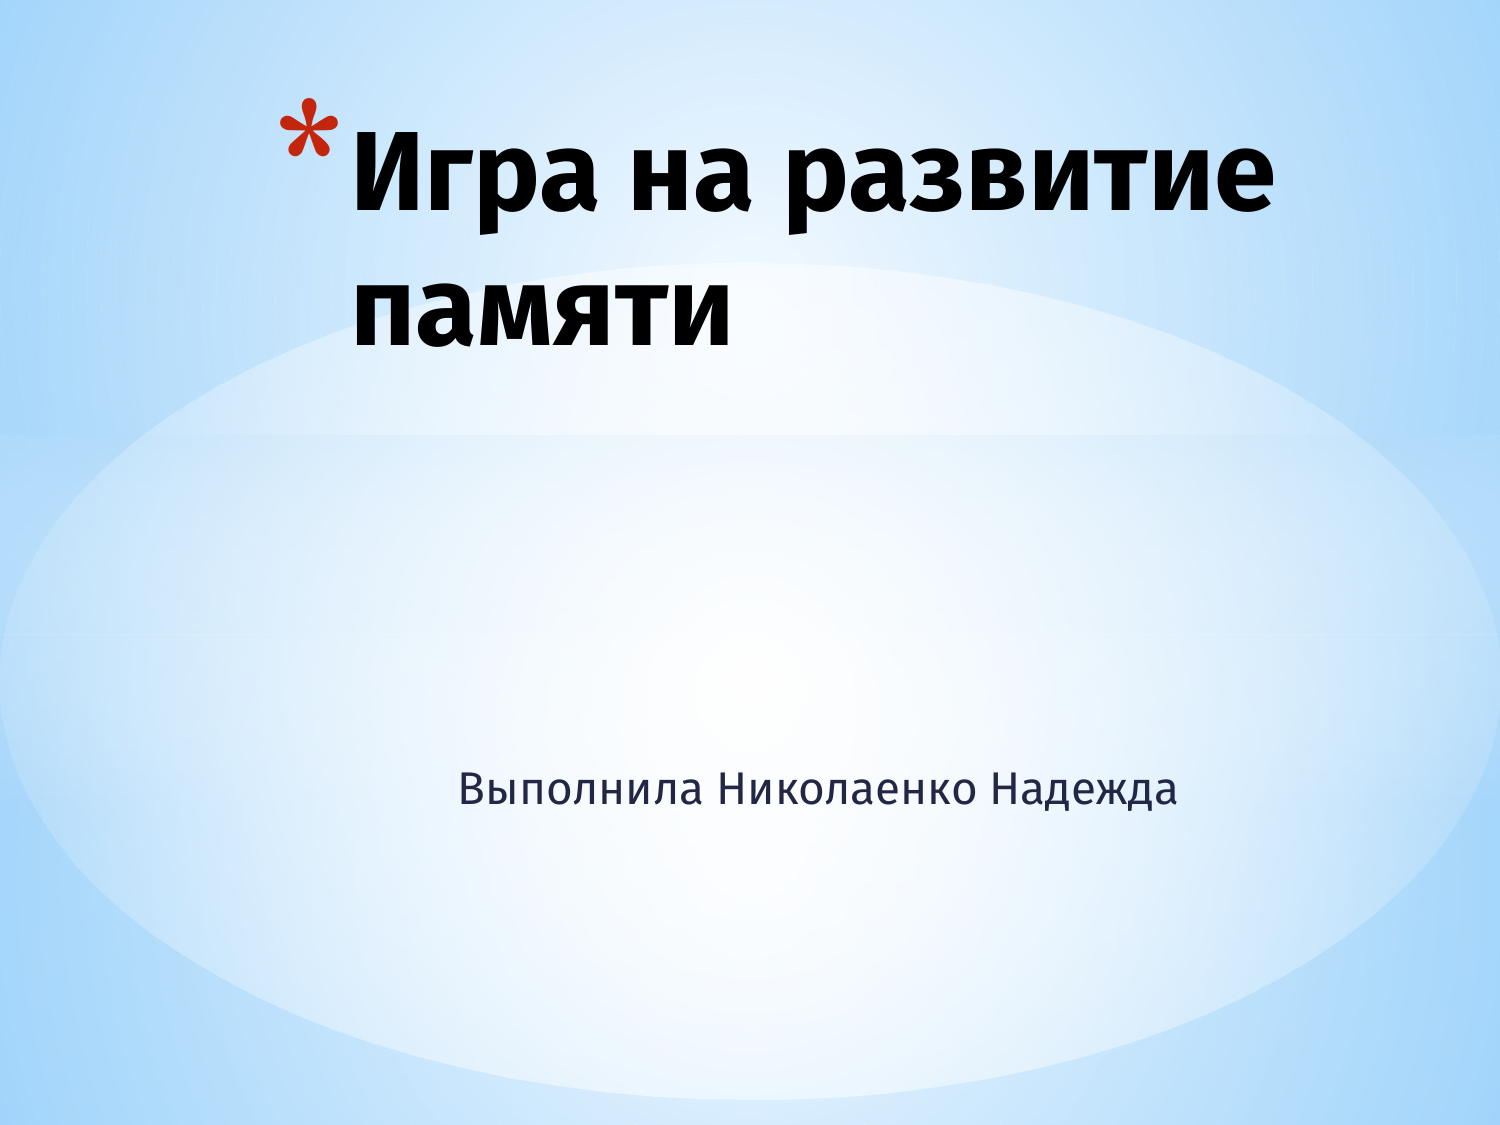

# Игра на развитие памяти
Выполнила Николаенко Надежда